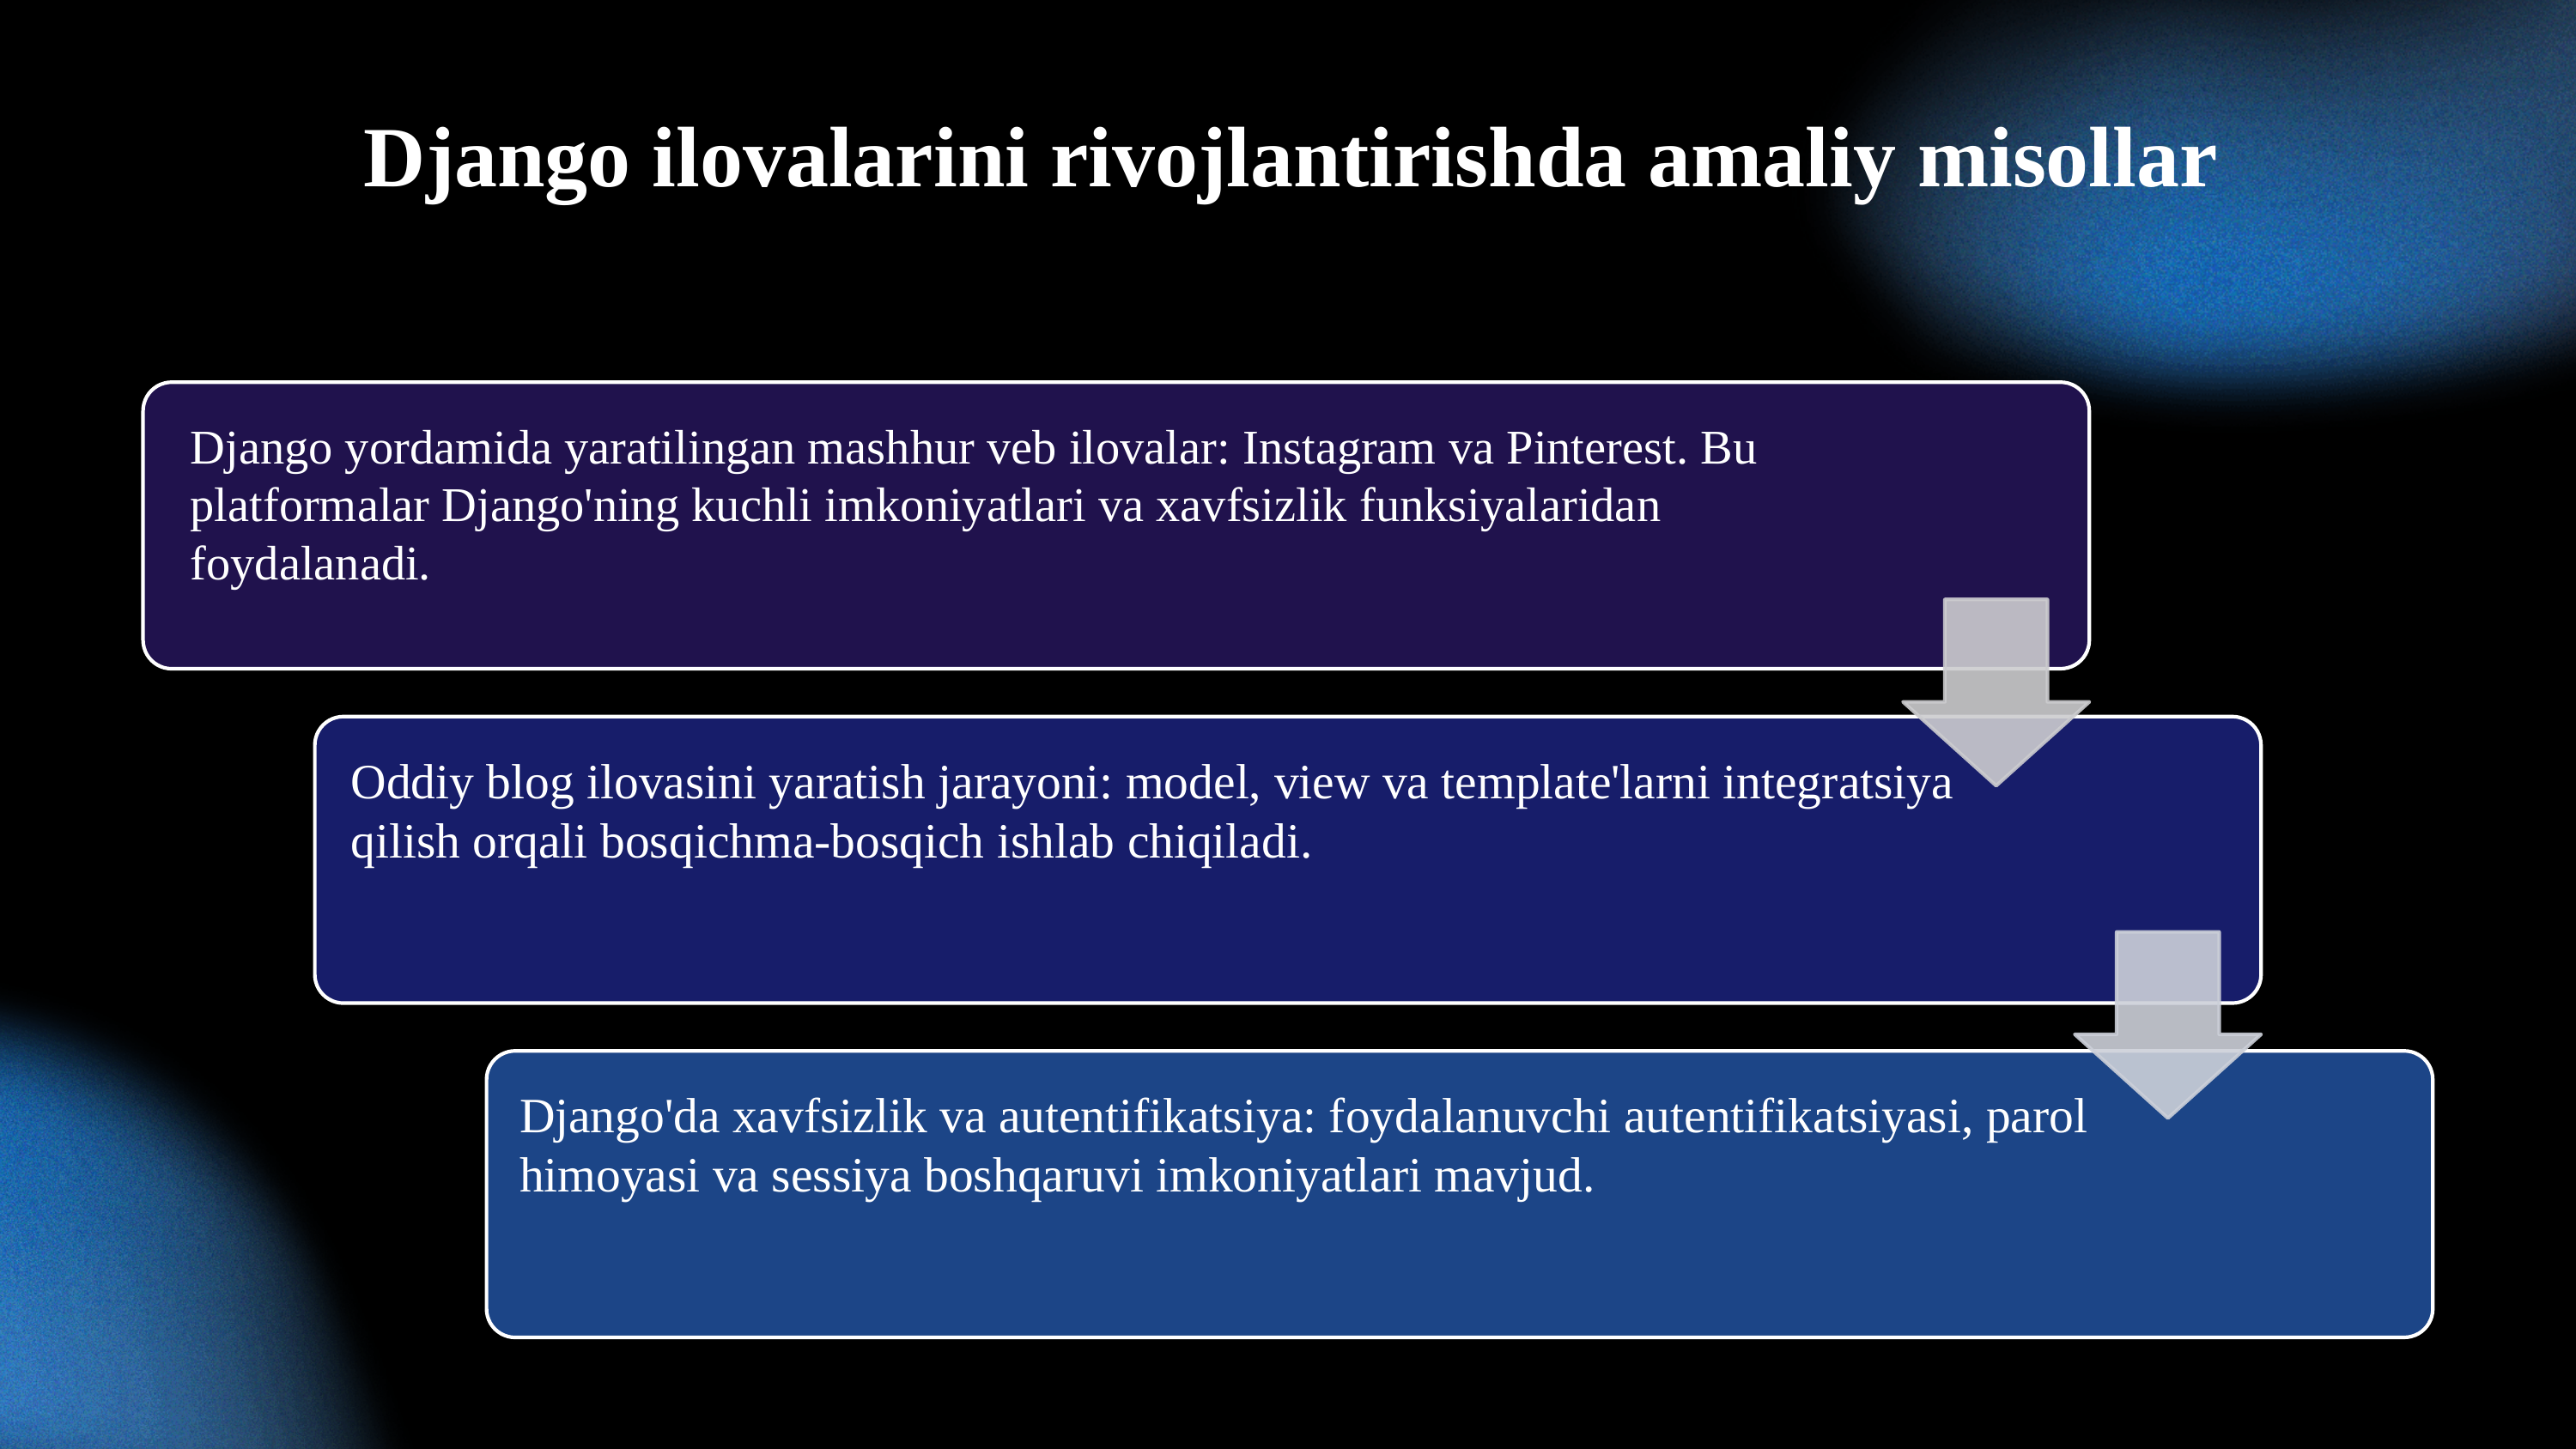

Django ilovalarini rivojlantirishda amaliy misollar
Django yordamida yaratilingan mashhur veb ilovalar: Instagram va Pinterest. Bu platformalar Django'ning kuchli imkoniyatlari va xavfsizlik funksiyalaridan foydalanadi.
Oddiy blog ilovasini yaratish jarayoni: model, view va template'larni integratsiya qilish orqali bosqichma-bosqich ishlab chiqiladi.
Django'da xavfsizlik va autentifikatsiya: foydalanuvchi autentifikatsiyasi, parol himoyasi va sessiya boshqaruvi imkoniyatlari mavjud.